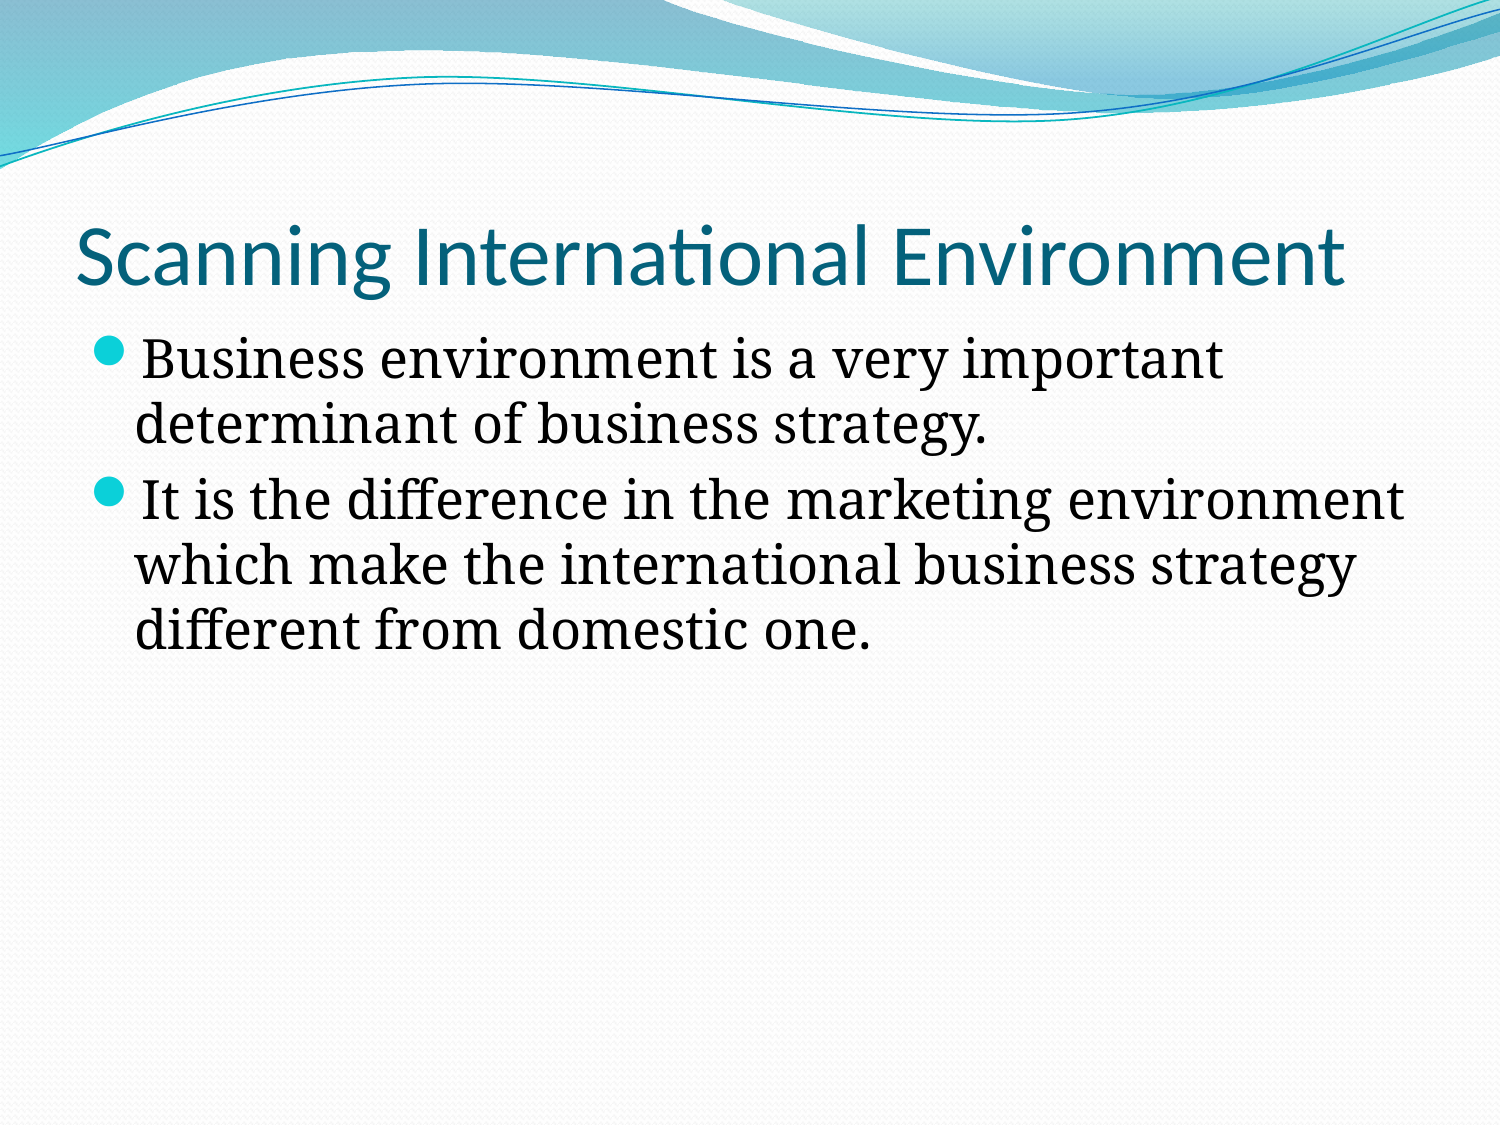

# Scanning International Environment
Business environment is a very important determinant of business strategy.
It is the difference in the marketing environment which make the international business strategy different from domestic one.